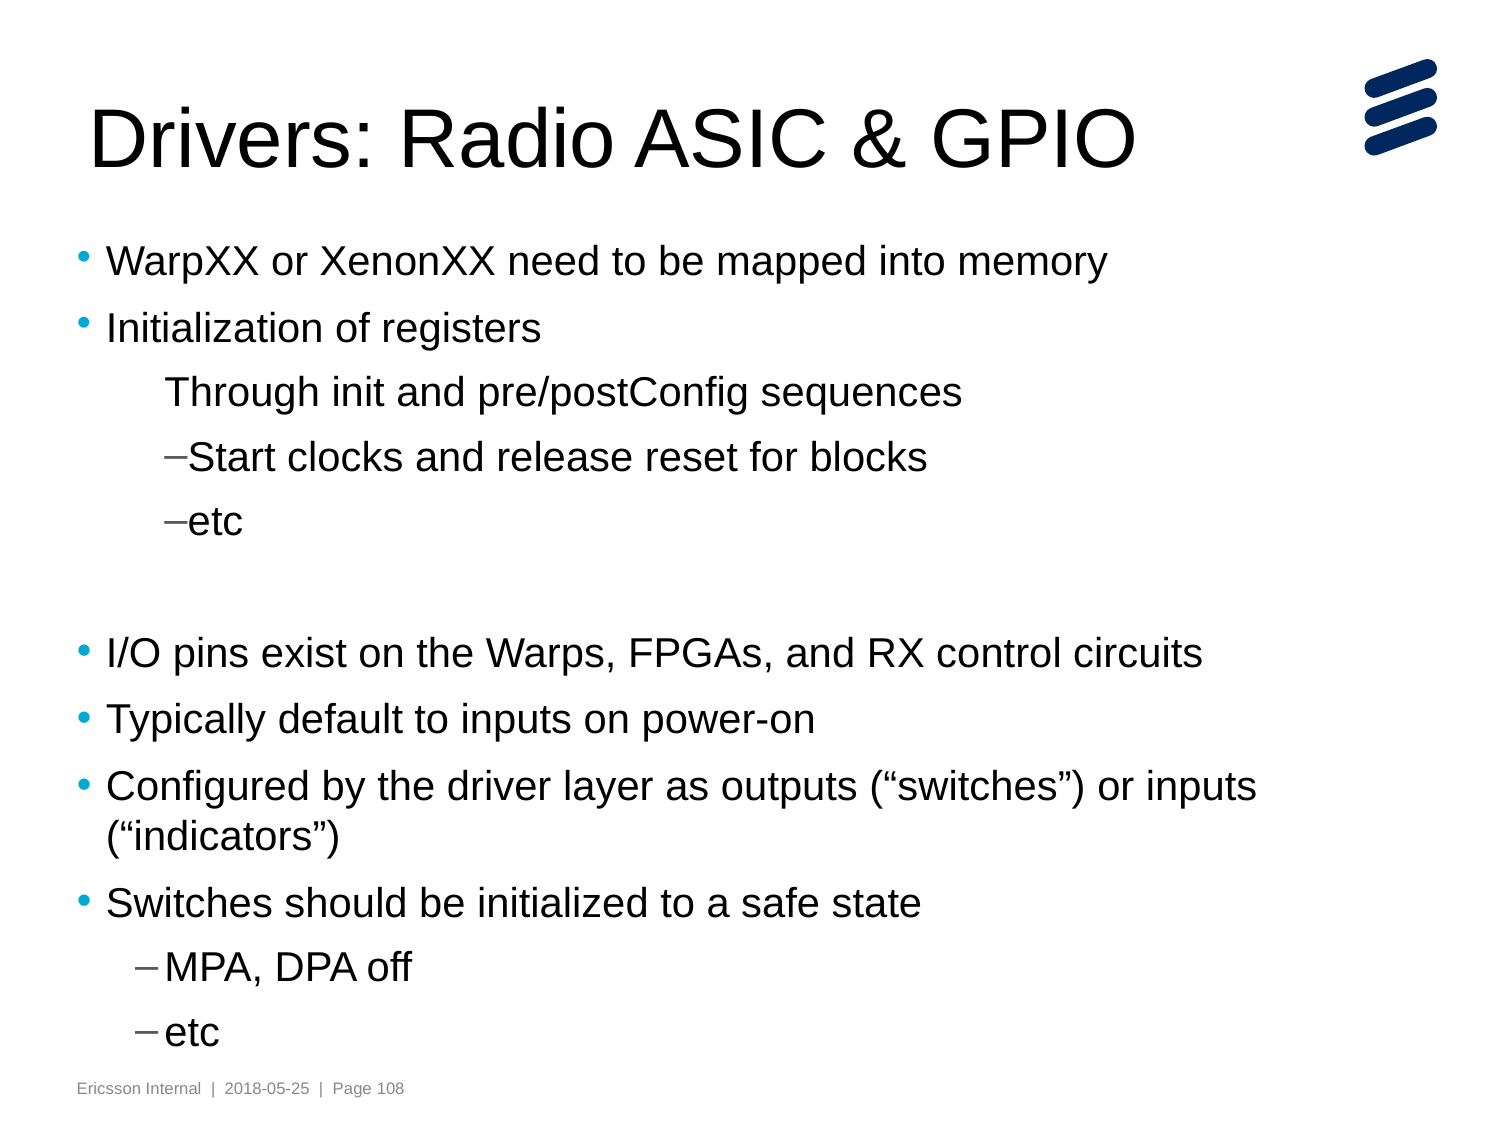

# Drivers: Radio ASIC & GPIO
WarpXX or XenonXX need to be mapped into memory
Initialization of registers
Through init and pre/postConfig sequences
Start clocks and release reset for blocks
etc

I/O pins exist on the Warps, FPGAs, and RX control circuits
Typically default to inputs on power-on
Configured by the driver layer as outputs (“switches”) or inputs (“indicators”)
Switches should be initialized to a safe state
MPA, DPA off
etc